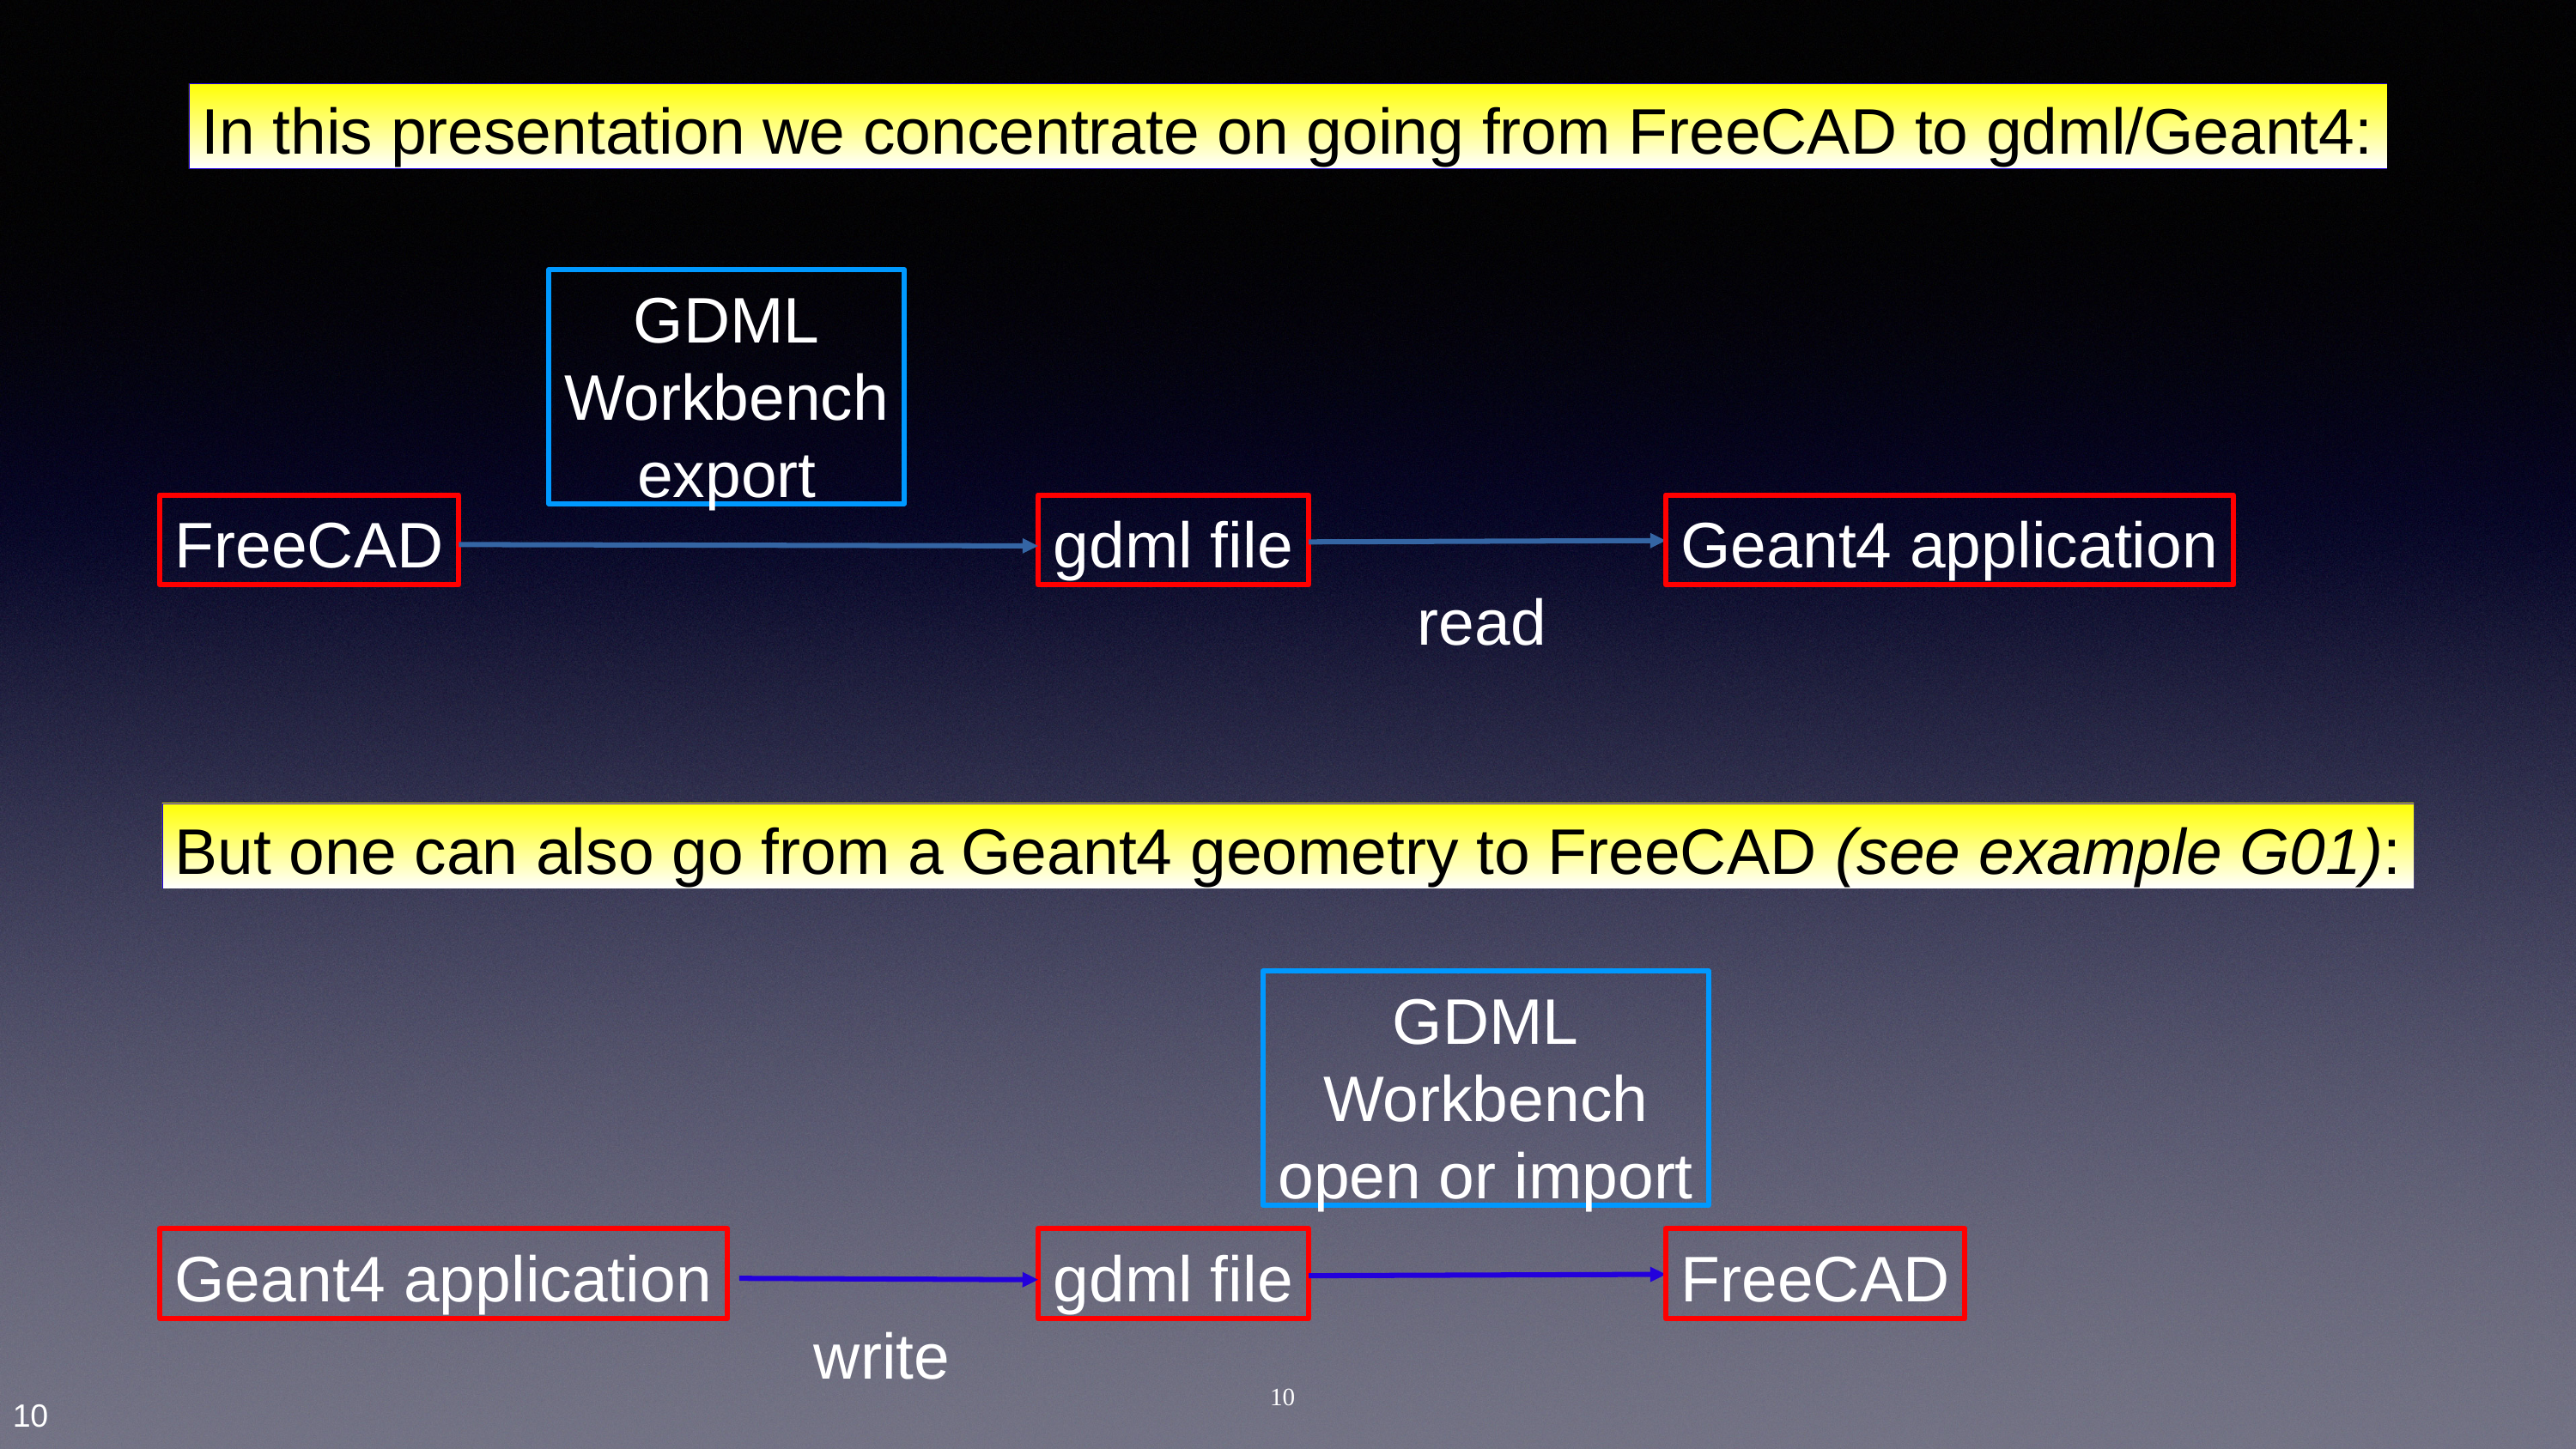

In this presentation we concentrate on going from FreeCAD to gdml/Geant4:
GDML
Workbench
export
FreeCAD
gdml file
Geant4 application

read
But one can also go from a Geant4 geometry to FreeCAD (see example G01):
GDML
Workbench
open or import
Geant4 application
gdml file
FreeCAD

write
10
10